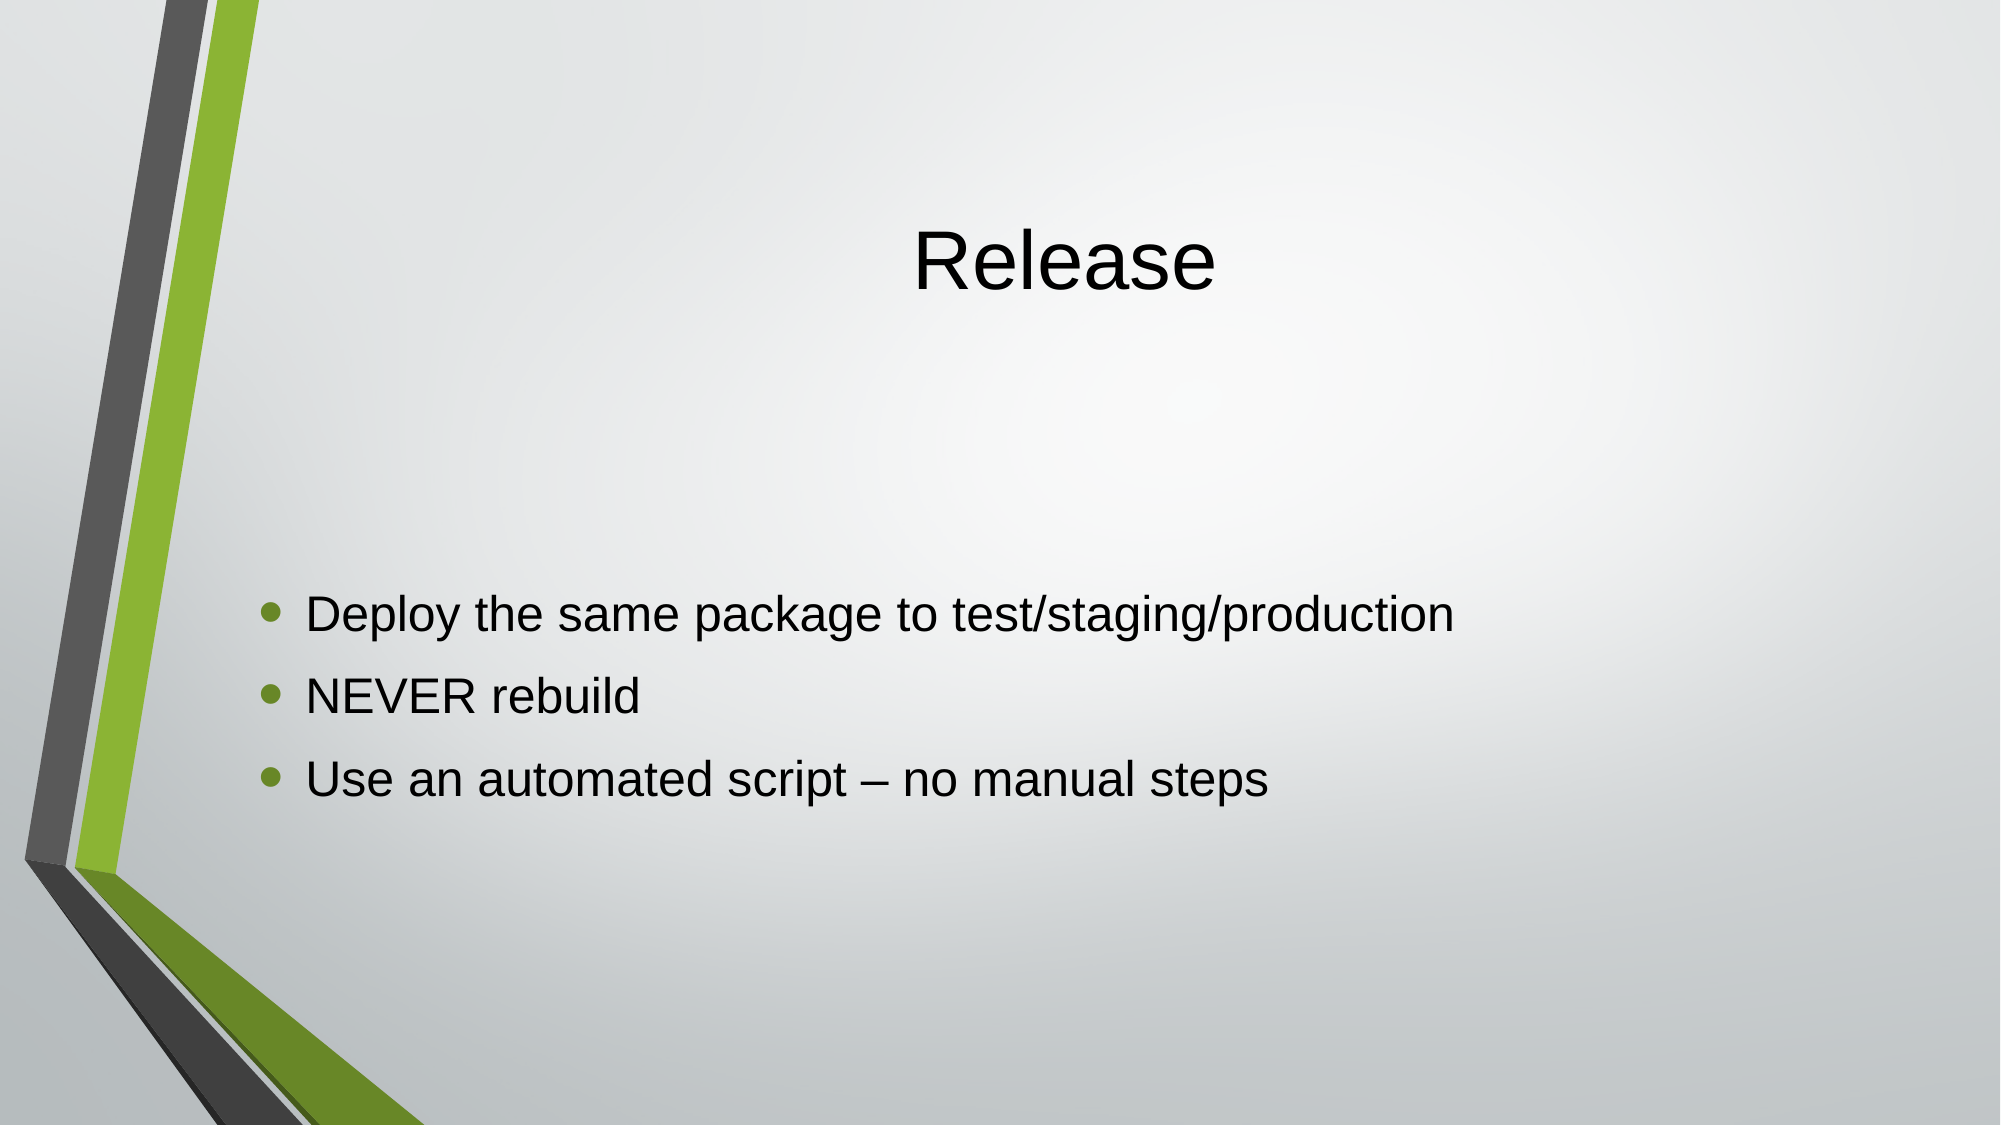

# Release
Deploy the same package to test/staging/production
NEVER rebuild
Use an automated script – no manual steps